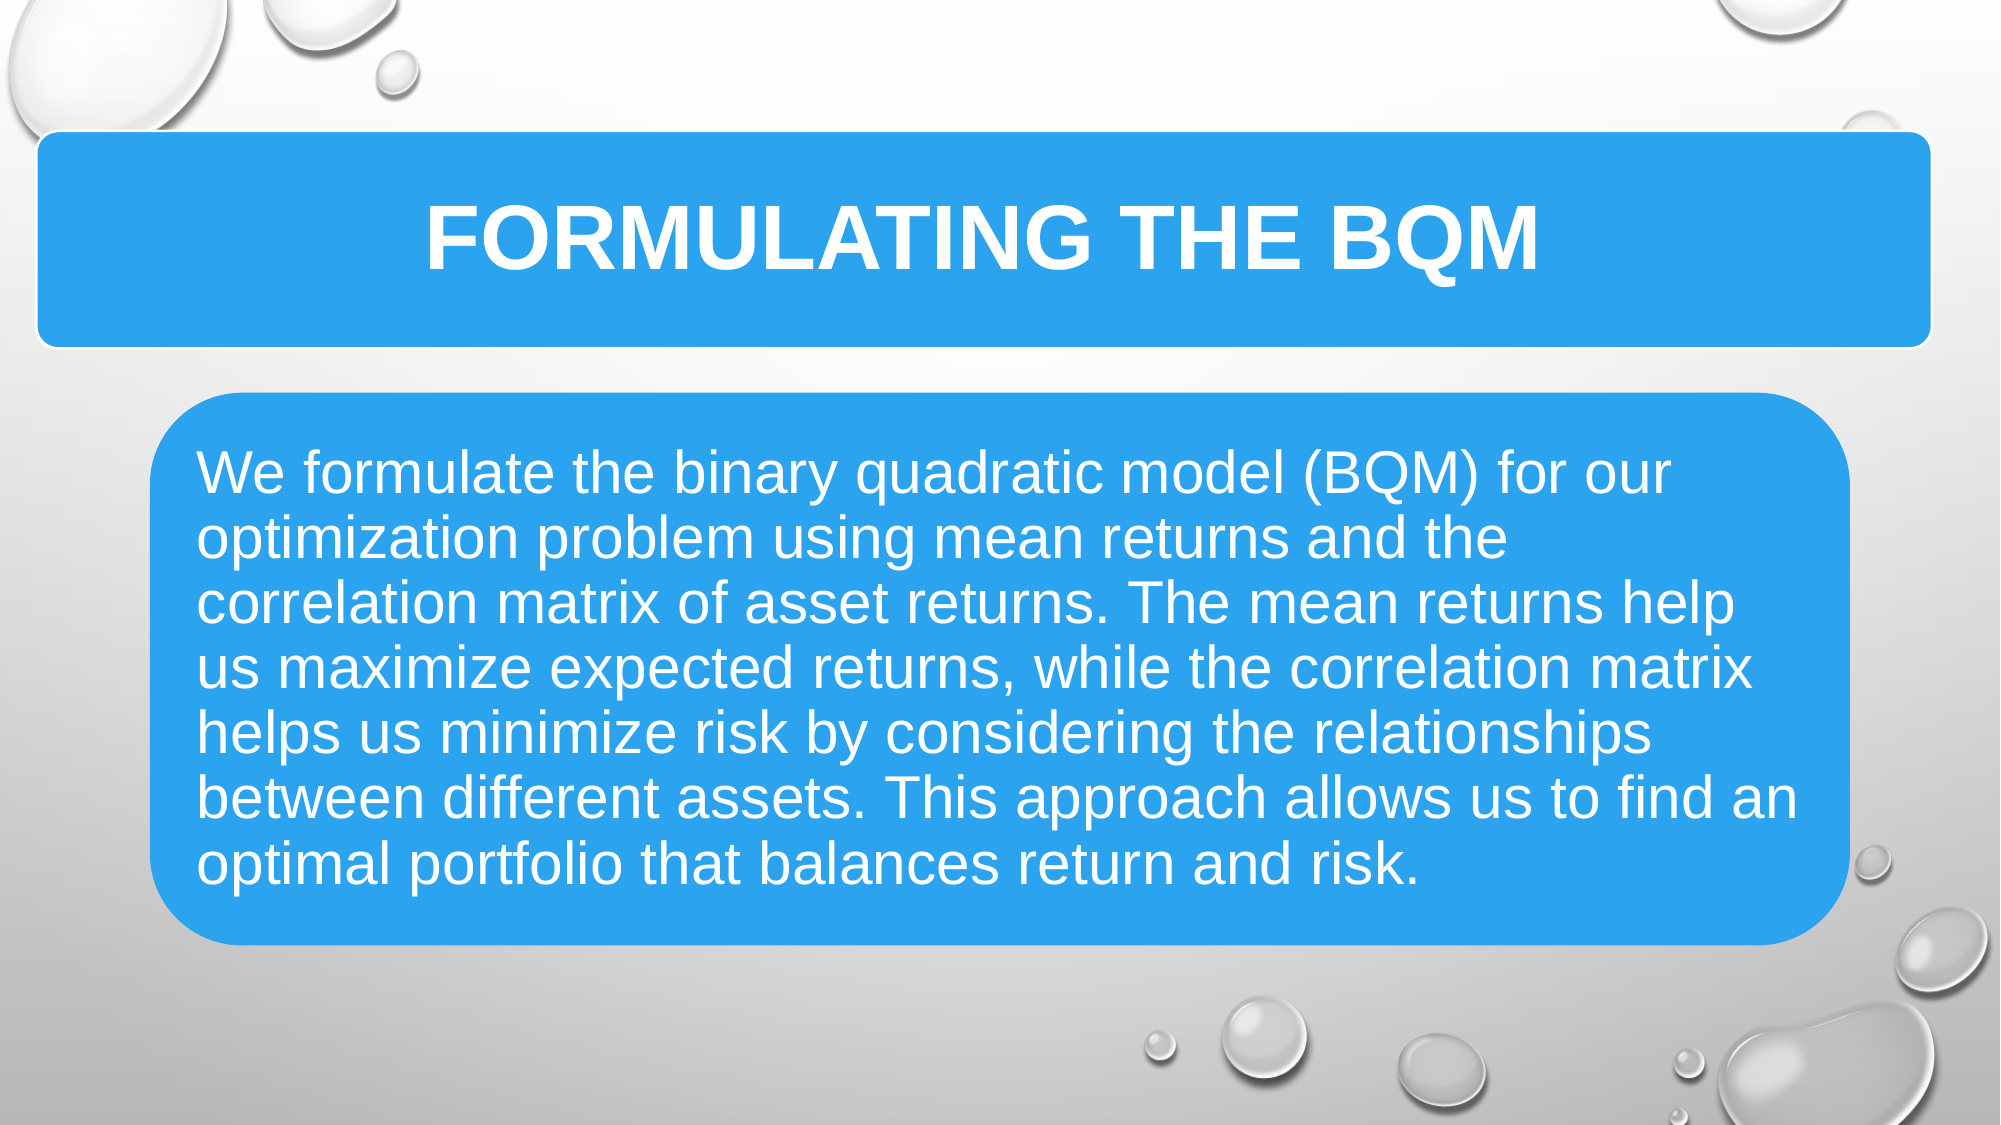

FORMULATING THE BQM

We formulate the binary quadratic model (BQM) for our optimization problem using mean returns and the correlation matrix of asset returns. The mean returns help us maximize expected returns, while the correlation matrix helps us minimize risk by considering the relationships between different assets. This approach allows us to find an optimal portfolio that balances return and risk.